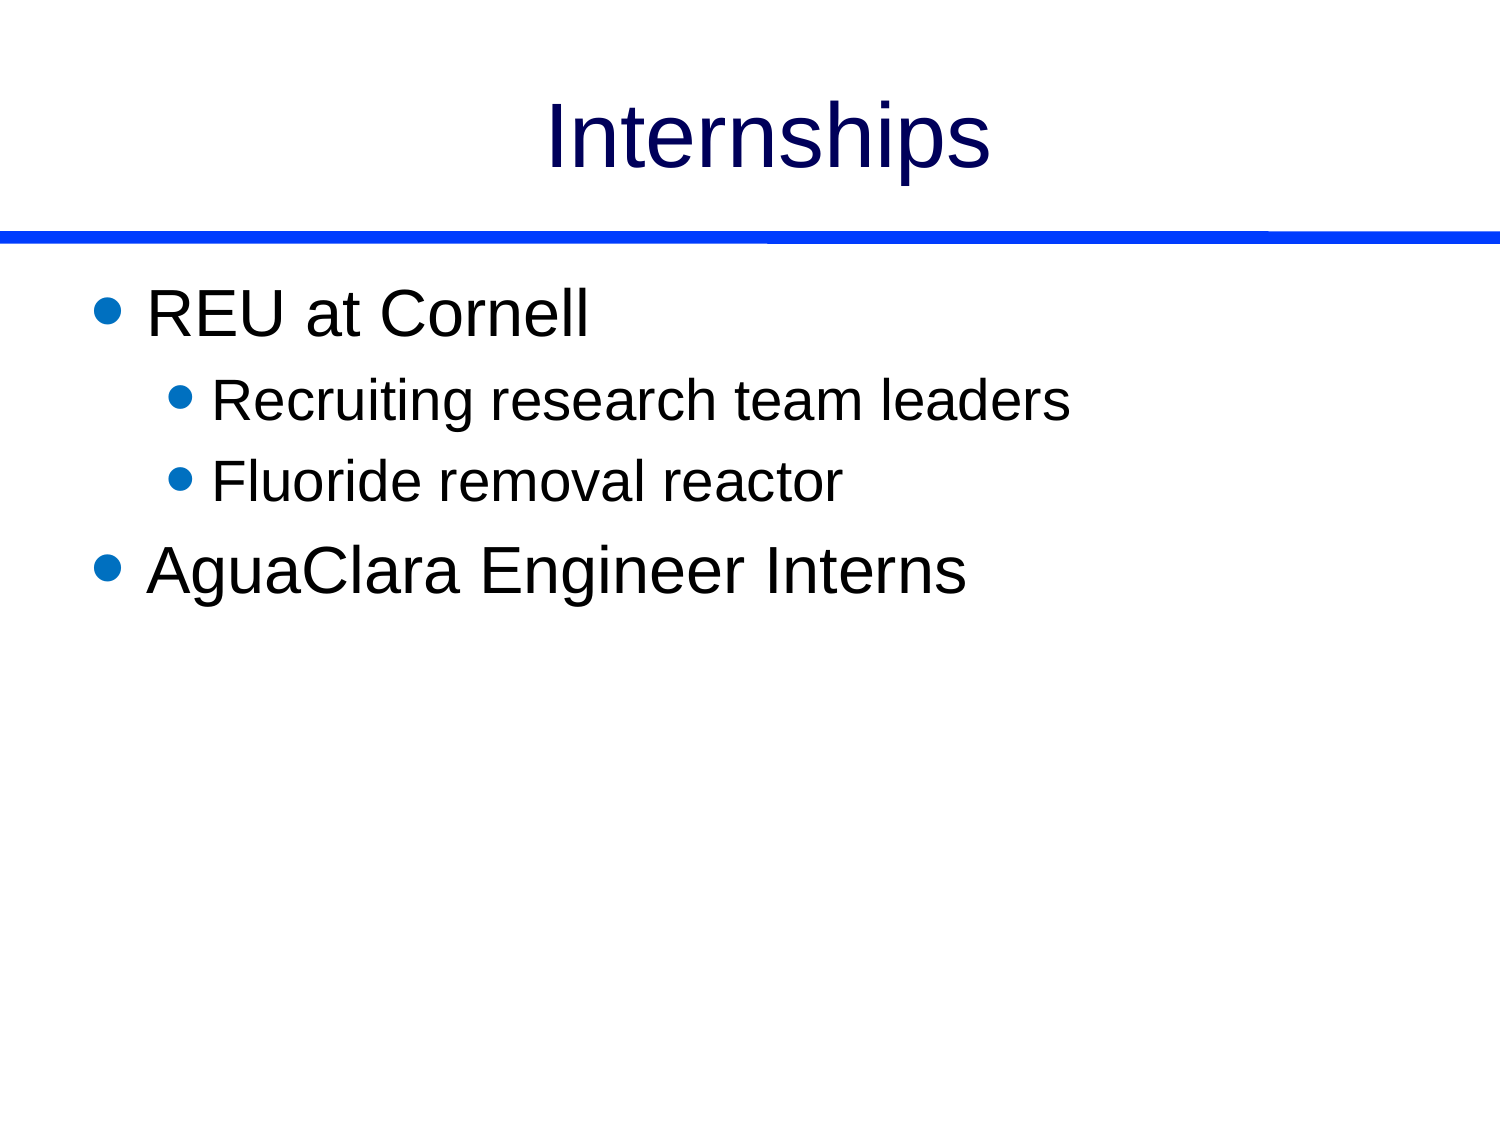

# Internships
REU at Cornell
Recruiting research team leaders
Fluoride removal reactor
AguaClara Engineer Interns